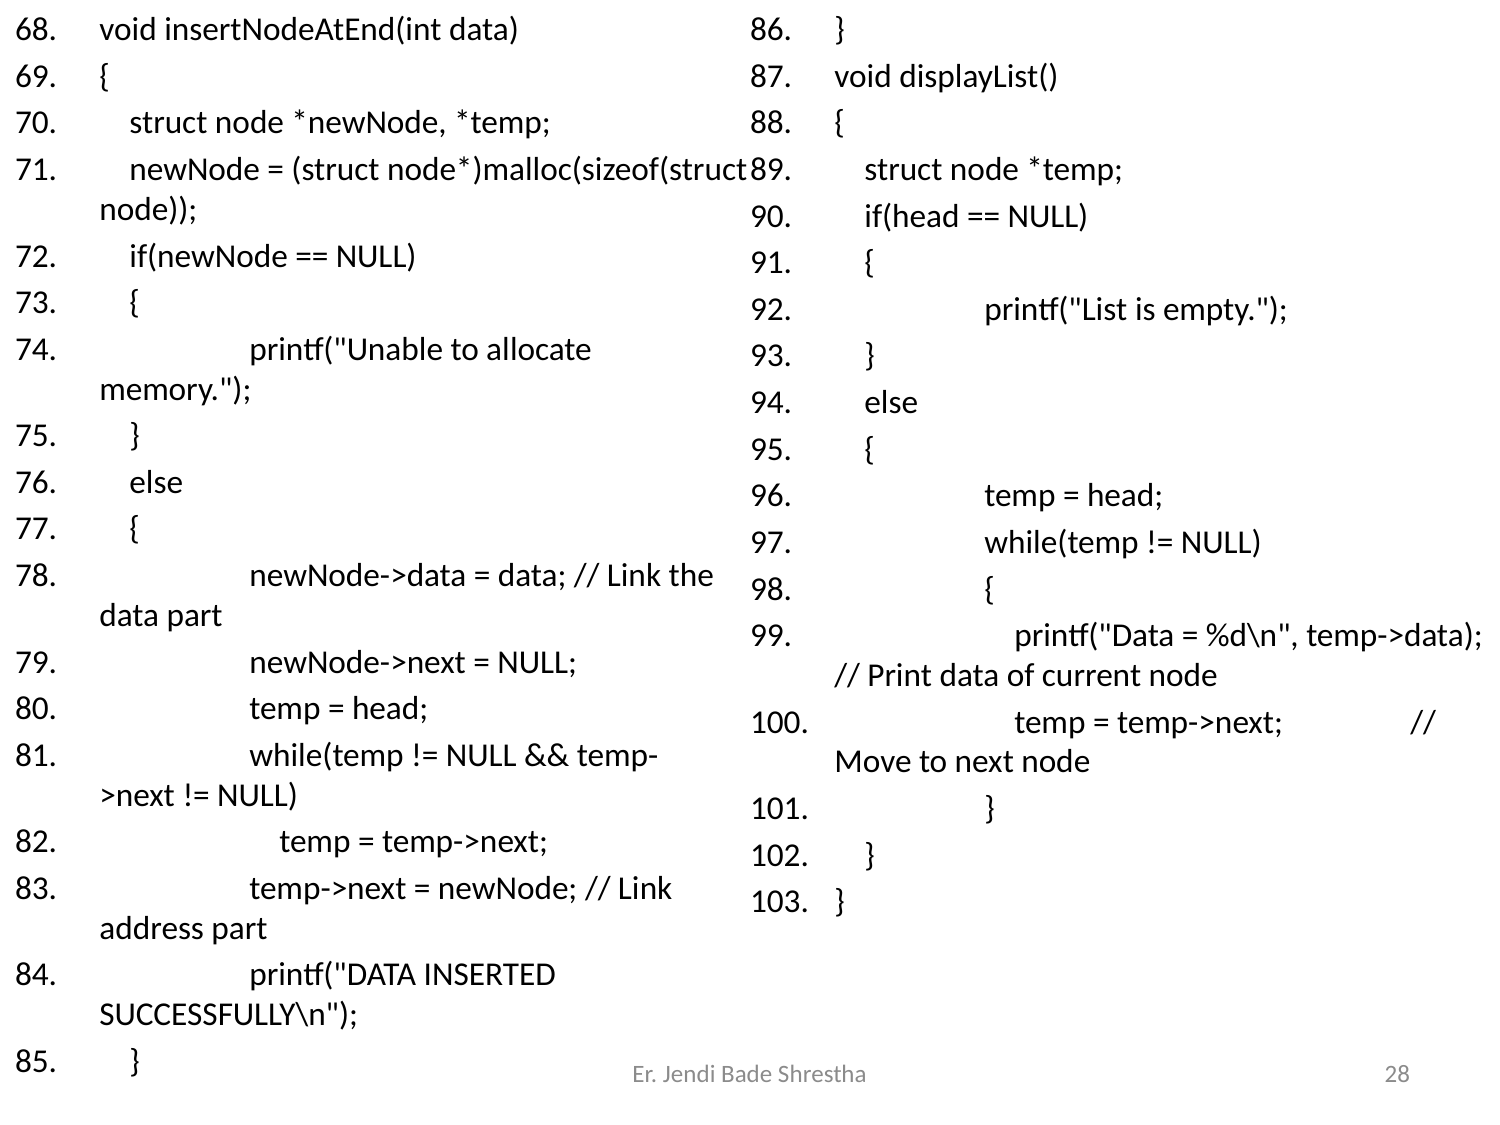

void insertNodeAtEnd(int data)
{
    struct node *newNode, *temp;
    newNode = (struct node*)malloc(sizeof(struct node));
    if(newNode == NULL)
    {
	printf("Unable to allocate memory.");
    }
    else
    {
	newNode->data = data; // Link the data part
	newNode->next = NULL;
	temp = head;
	while(temp != NULL && temp->next != NULL)
	    temp = temp->next;
	temp->next = newNode; // Link address part
	printf("DATA INSERTED SUCCESSFULLY\n");
    }
}
void displayList()
{
    struct node *temp;
    if(head == NULL)
    {
	printf("List is empty.");
    }
    else
    {
	temp = head;
	while(temp != NULL)
	{
	    printf("Data = %d\n", temp->data); // Print data of current node
	    temp = temp->next;                 // Move to next node
	}
    }
}
Er. Jendi Bade Shrestha
28